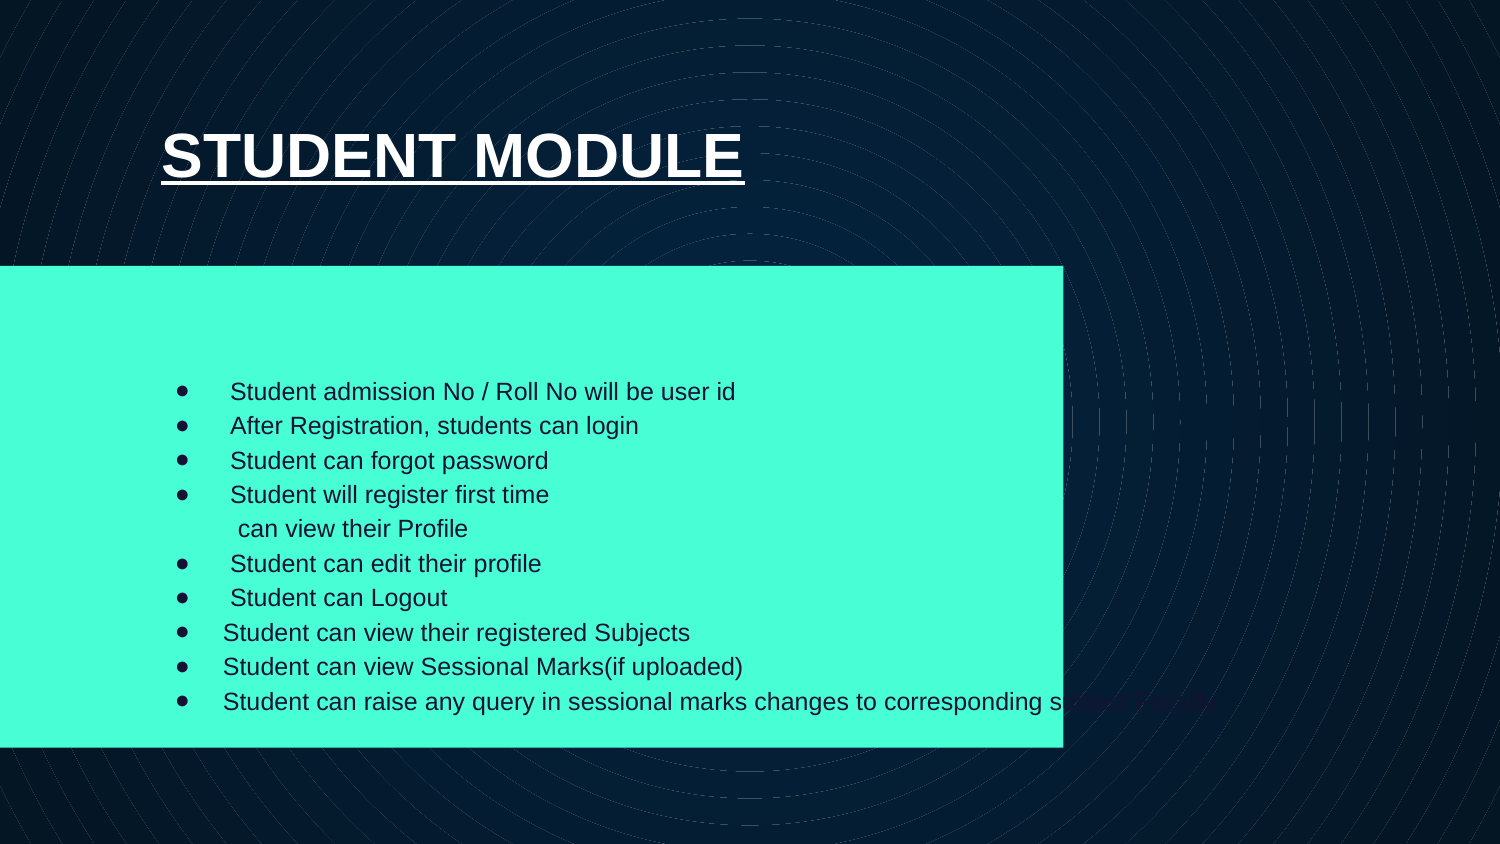

# STUDENT MODULE
 Student admission No / Roll No will be user id
 After Registration, students can login
 Student can forgot password
 Student will register first time
         can view their Profile
 Student can edit their profile
 Student can Logout
Student can view their registered Subjects
Student can view Sessional Marks(if uploaded)
Student can raise any query in sessional marks changes to corresponding subject Faculty